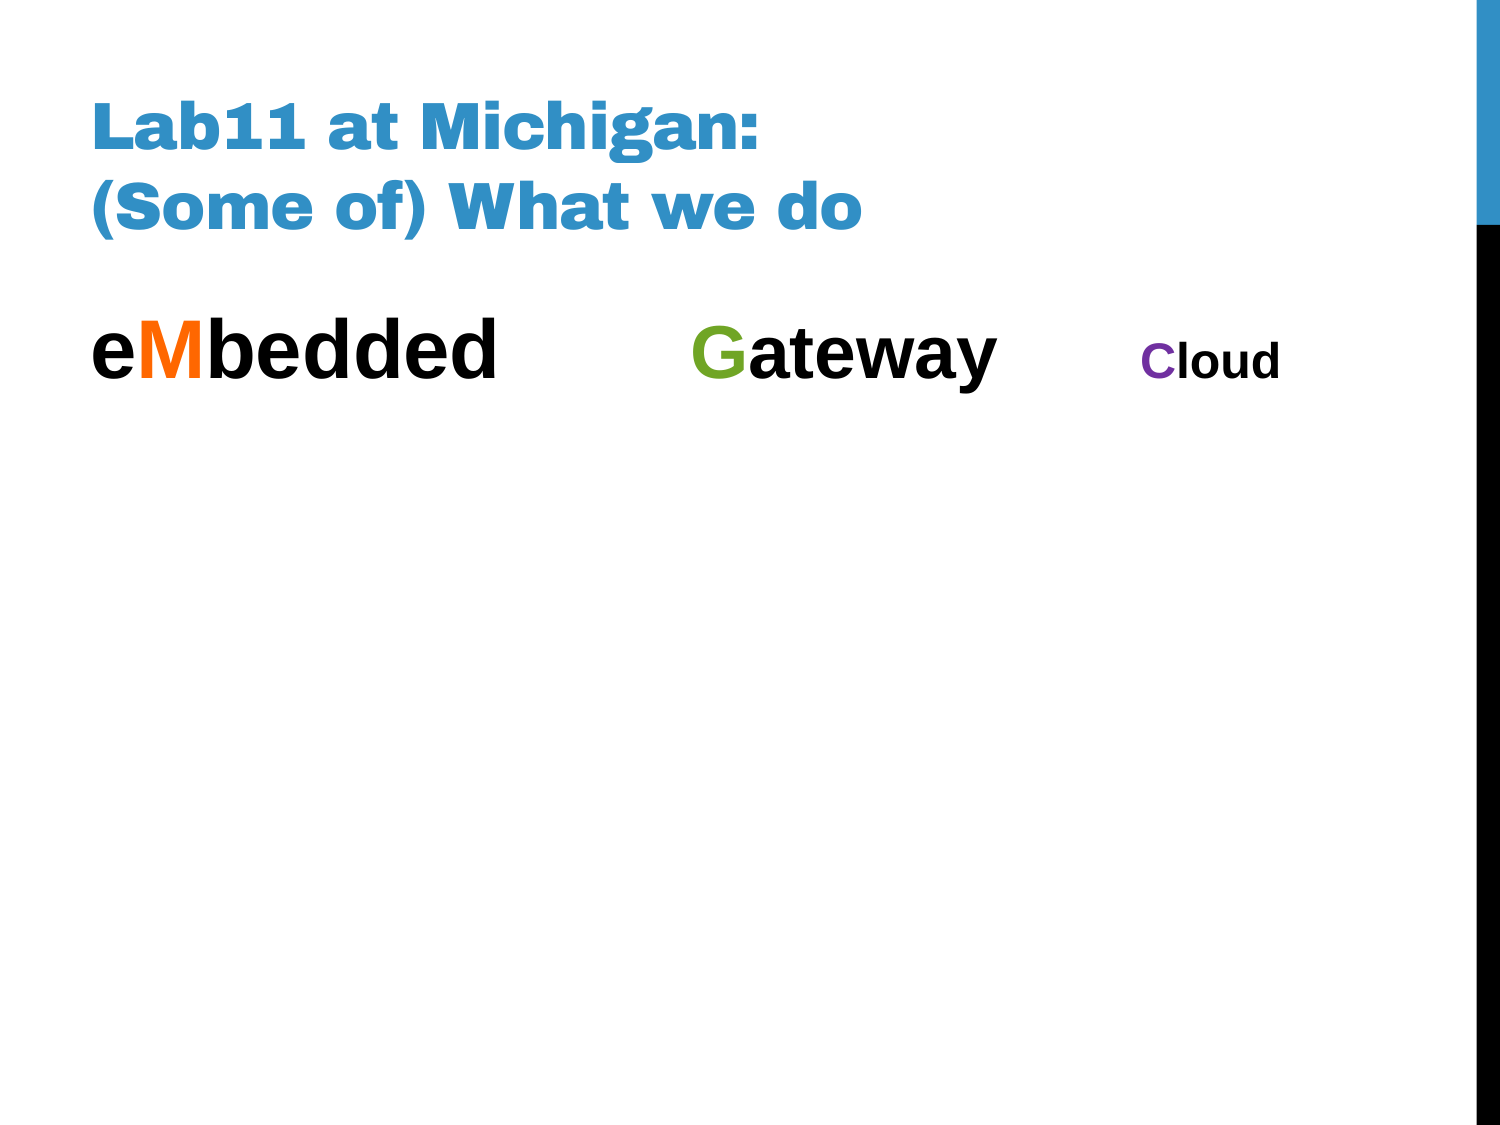

# Lab11 at Michigan: (Some of) What we do
eMbedded		Gateway	Cloud